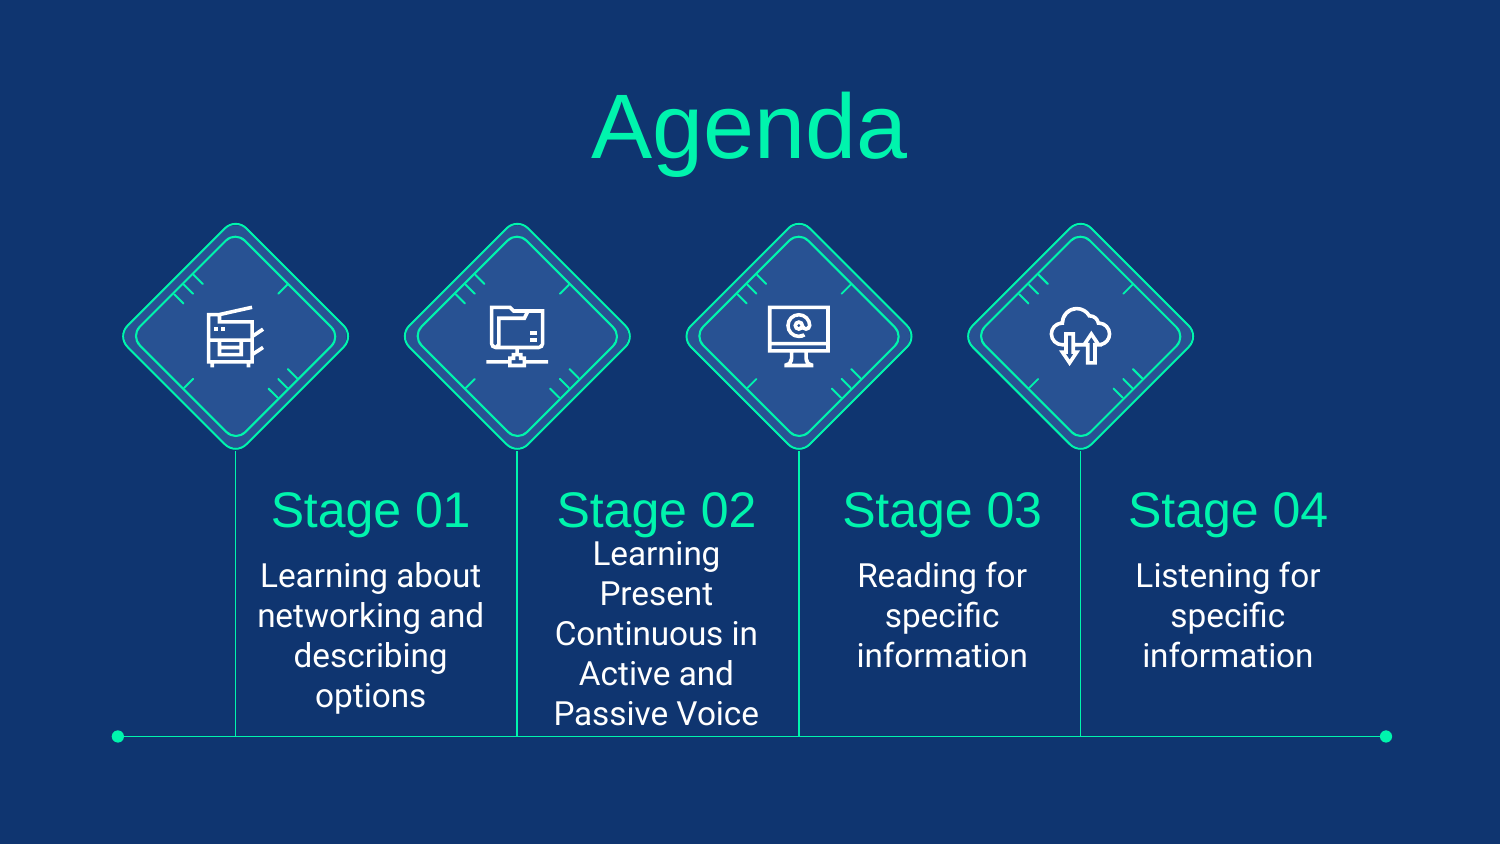

# Agenda

Stage 03
Reading for specific information
Stage 01
Learning about networking and describing options
Stage 02
Learning Present Continuous in Active and Passive Voice
Stage 04
Listening for specific information